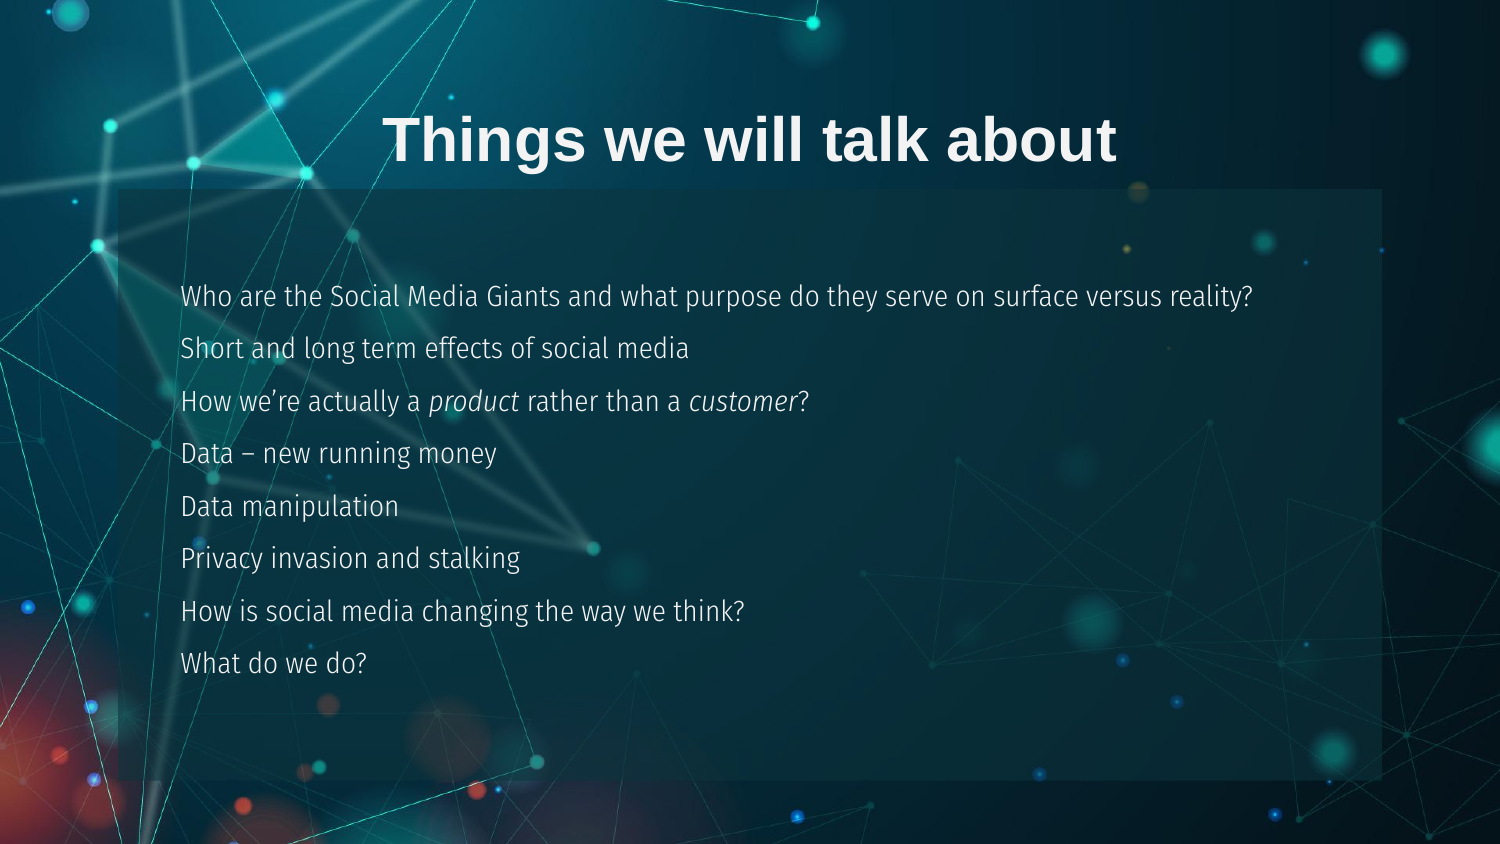

# Things we will talk about

Who are the Social Media Giants and what purpose do they serve on surface versus reality?
Short and long term effects of social media
How we’re actually a product rather than a customer?
Data – new running money
Data manipulation
Privacy invasion and stalking
How is social media changing the way we think?
What do we do?